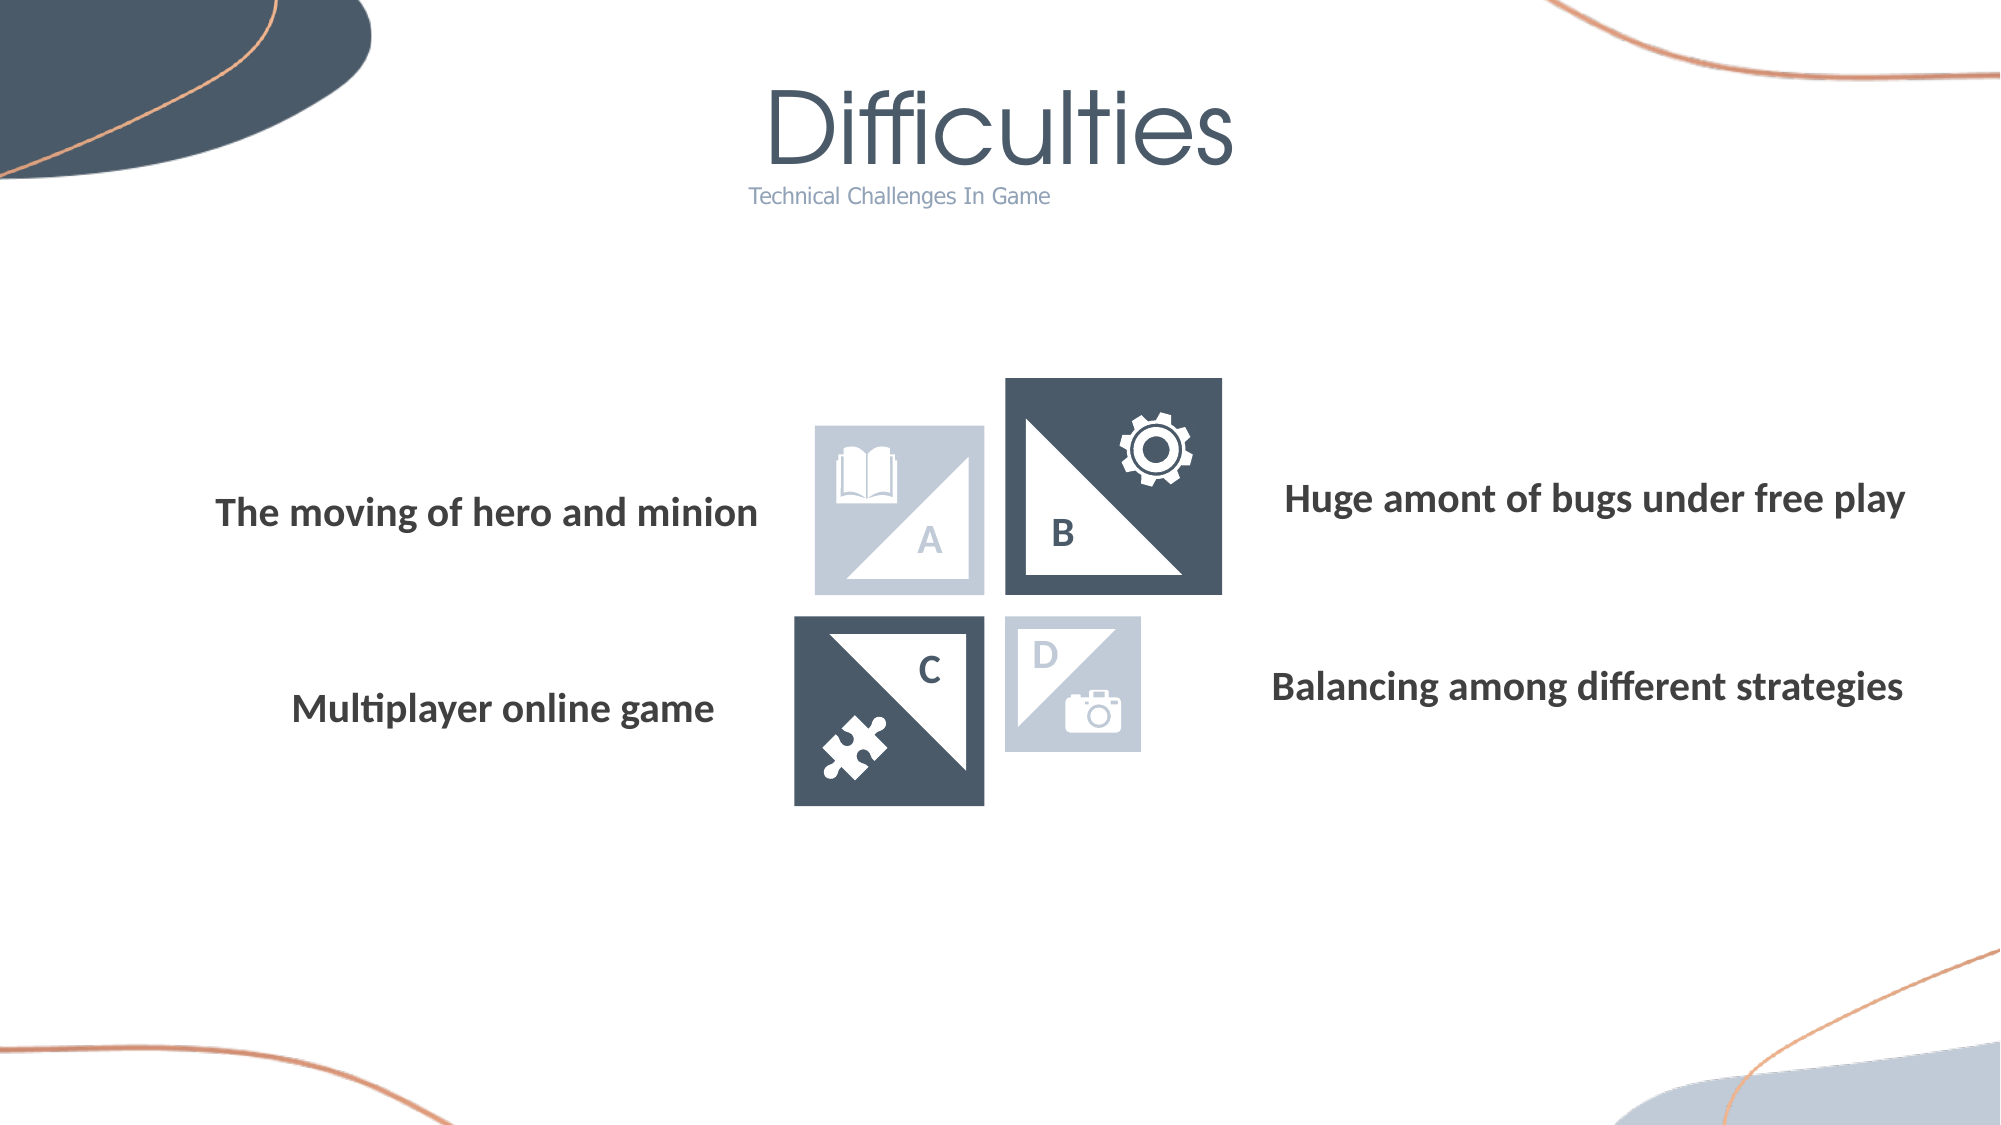

Difficulties
Technical Challenges In Game

Huge amont of bugs under free play
The moving of hero and minion
B
A

D
C
Balancing among different strategies
Multiplayer online game